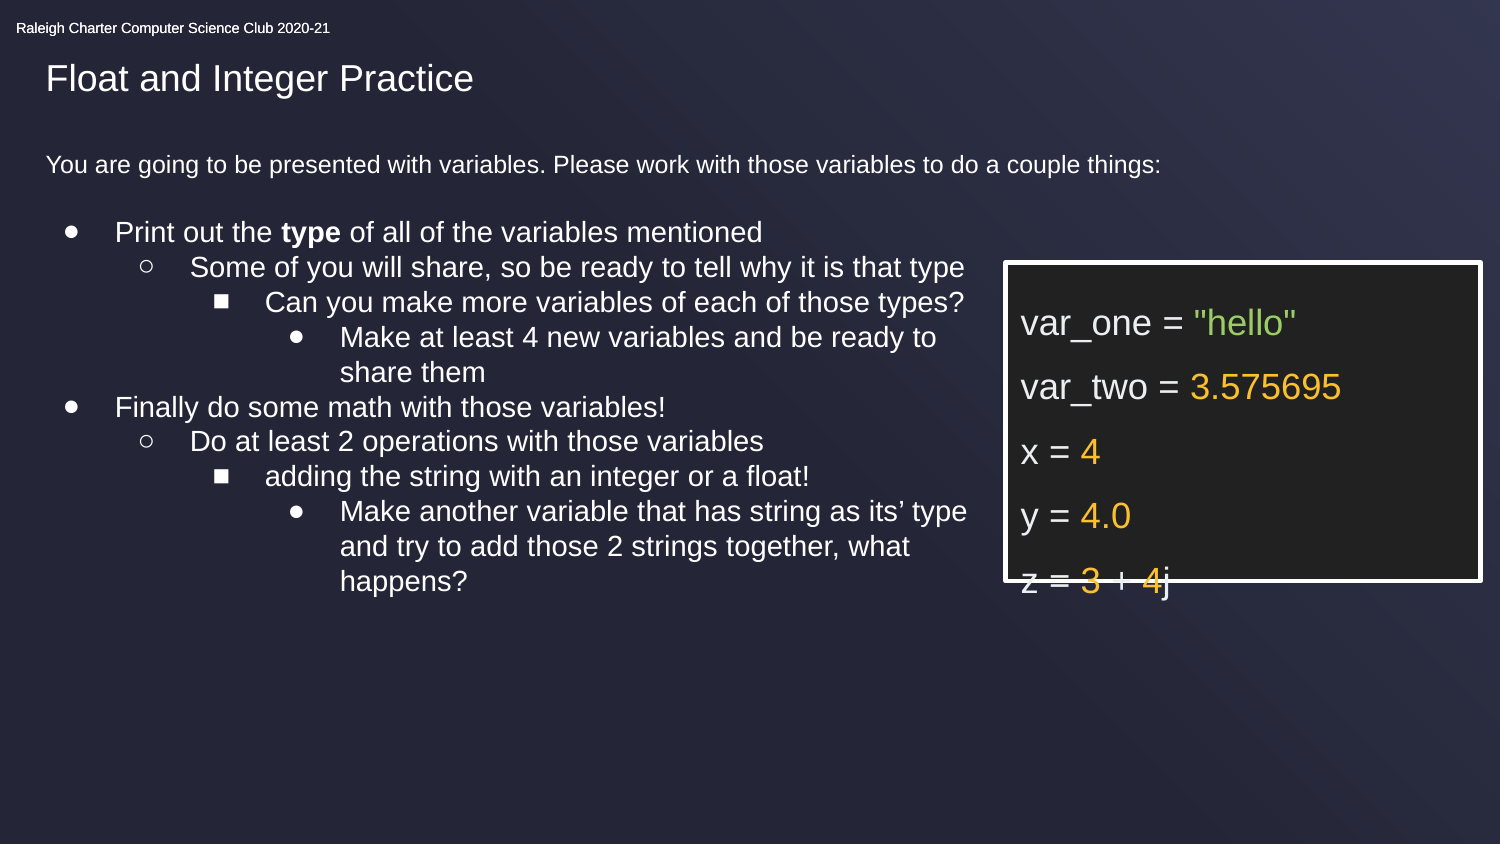

Float and Integer Practice

You are going to be presented with variables. Please work with those variables to do a couple things:

Print out the type of all of the variables mentioned
Some of you will share, so be ready to tell why it is that type
Can you make more variables of each of those types?
Make at least 4 new variables and be ready to share them
Finally do some math with those variables!
Do at least 2 operations with those variables
adding the string with an integer or a float!
Make another variable that has string as its’ type and try to add those 2 strings together, what happens?
var_one = "hello"
var_two = 3.575695
x = 4
y = 4.0
z = 3 + 4j